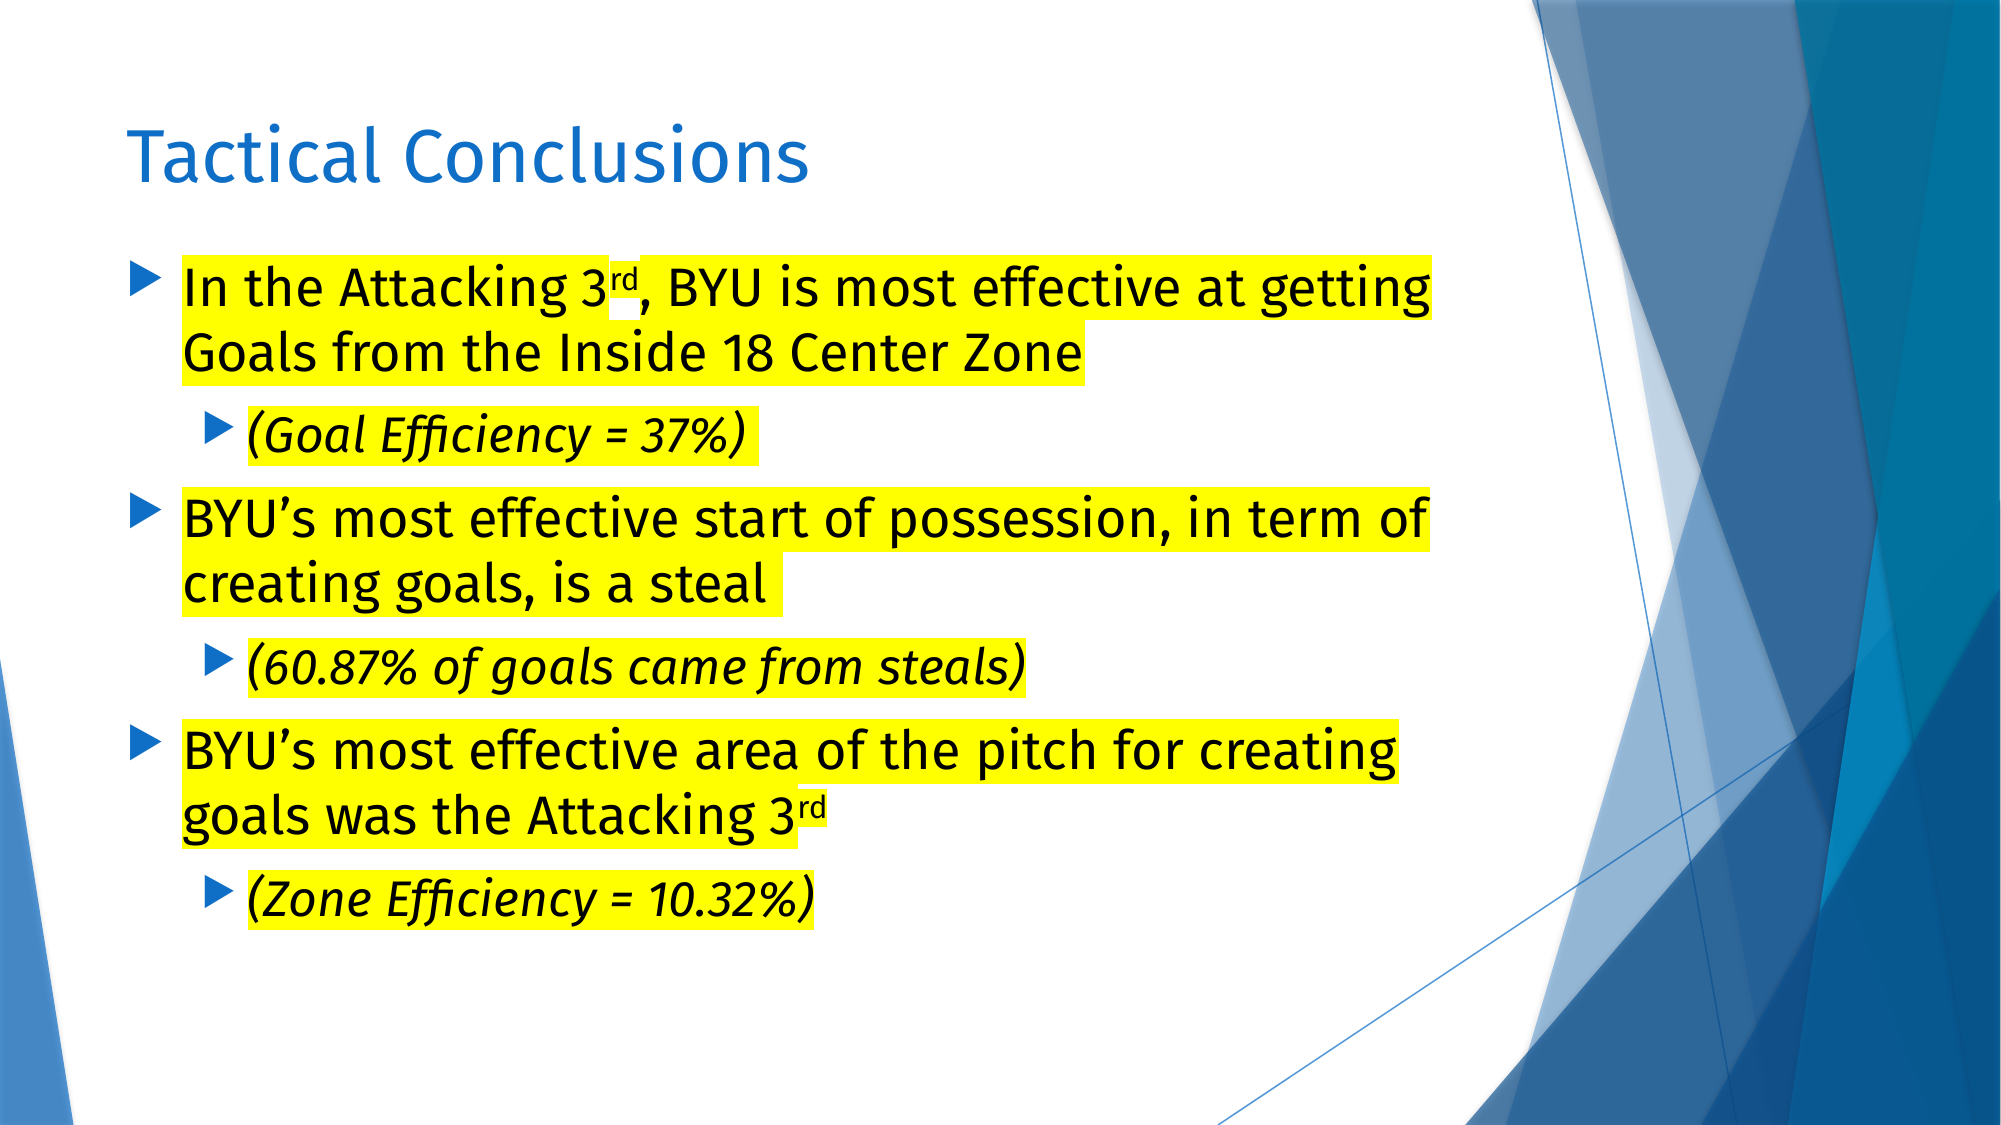

# Tactical Conclusions
In the Attacking 3rd, BYU is most effective at getting Goals from the Inside 18 Center Zone
(Goal Efficiency = 37%)
BYU’s most effective start of possession, in term of creating goals, is a steal
(60.87% of goals came from steals)
BYU’s most effective area of the pitch for creating goals was the Attacking 3rd
(Zone Efficiency = 10.32%)